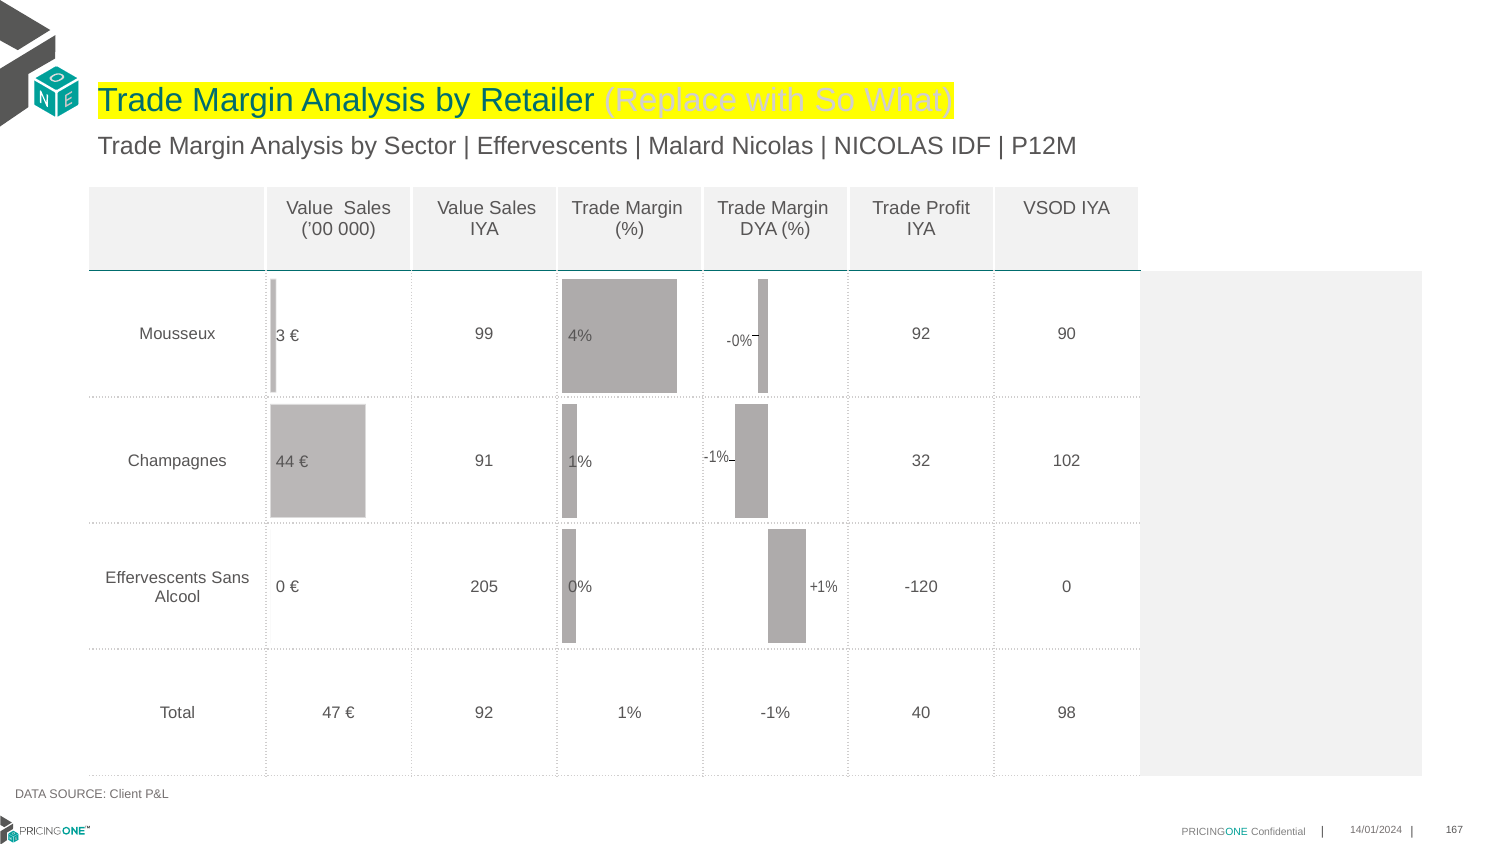

# Trade Margin Analysis by Retailer (Replace with So What)
Trade Margin Analysis by Sector | Effervescents | Malard Nicolas | NICOLAS IDF | P12M
|  | Value Sales (’00 000) | Value Sales IYA | Trade Margin (%) | Trade Margin DYA (%) | Trade Profit IYA | VSOD IYA |  |
| --- | --- | --- | --- | --- | --- | --- | --- |
| Mousseux |  | 99 |  |  | 92 | 90 |  |
| Champagnes |  | 91 |  |  | 32 | 102 |  |
| Effervescents Sans Alcool |  | 205 |  |  | -120 | 0 |  |
| Total | 47 € | 92 | 1% | -1% | 40 | 98 |  |

### Chart

| Category | Trade Margin DYA |
|---|---|
| Mousseux | -0.00267681516086795 |
| Champagnes | -0.009279144173777102 |
| Effervescents Sans Alcool | 0.01090819765604445 |
|  | None |

### Chart

| Category | Trade Margin % |
|---|---|
| Mousseux | 0.0384 |
| Champagnes | 0.005 |
| Effervescents Sans Alcool | 0.0045 |
|  | None |

### Chart

| Category | Value Sales |
|---|---|
| Mousseux | 3.0 |
| Champagnes | 44.0 |
| Effervescents Sans Alcool | 0.0 |
|  | None |
DATA SOURCE: Client P&L

14/01/2024
167